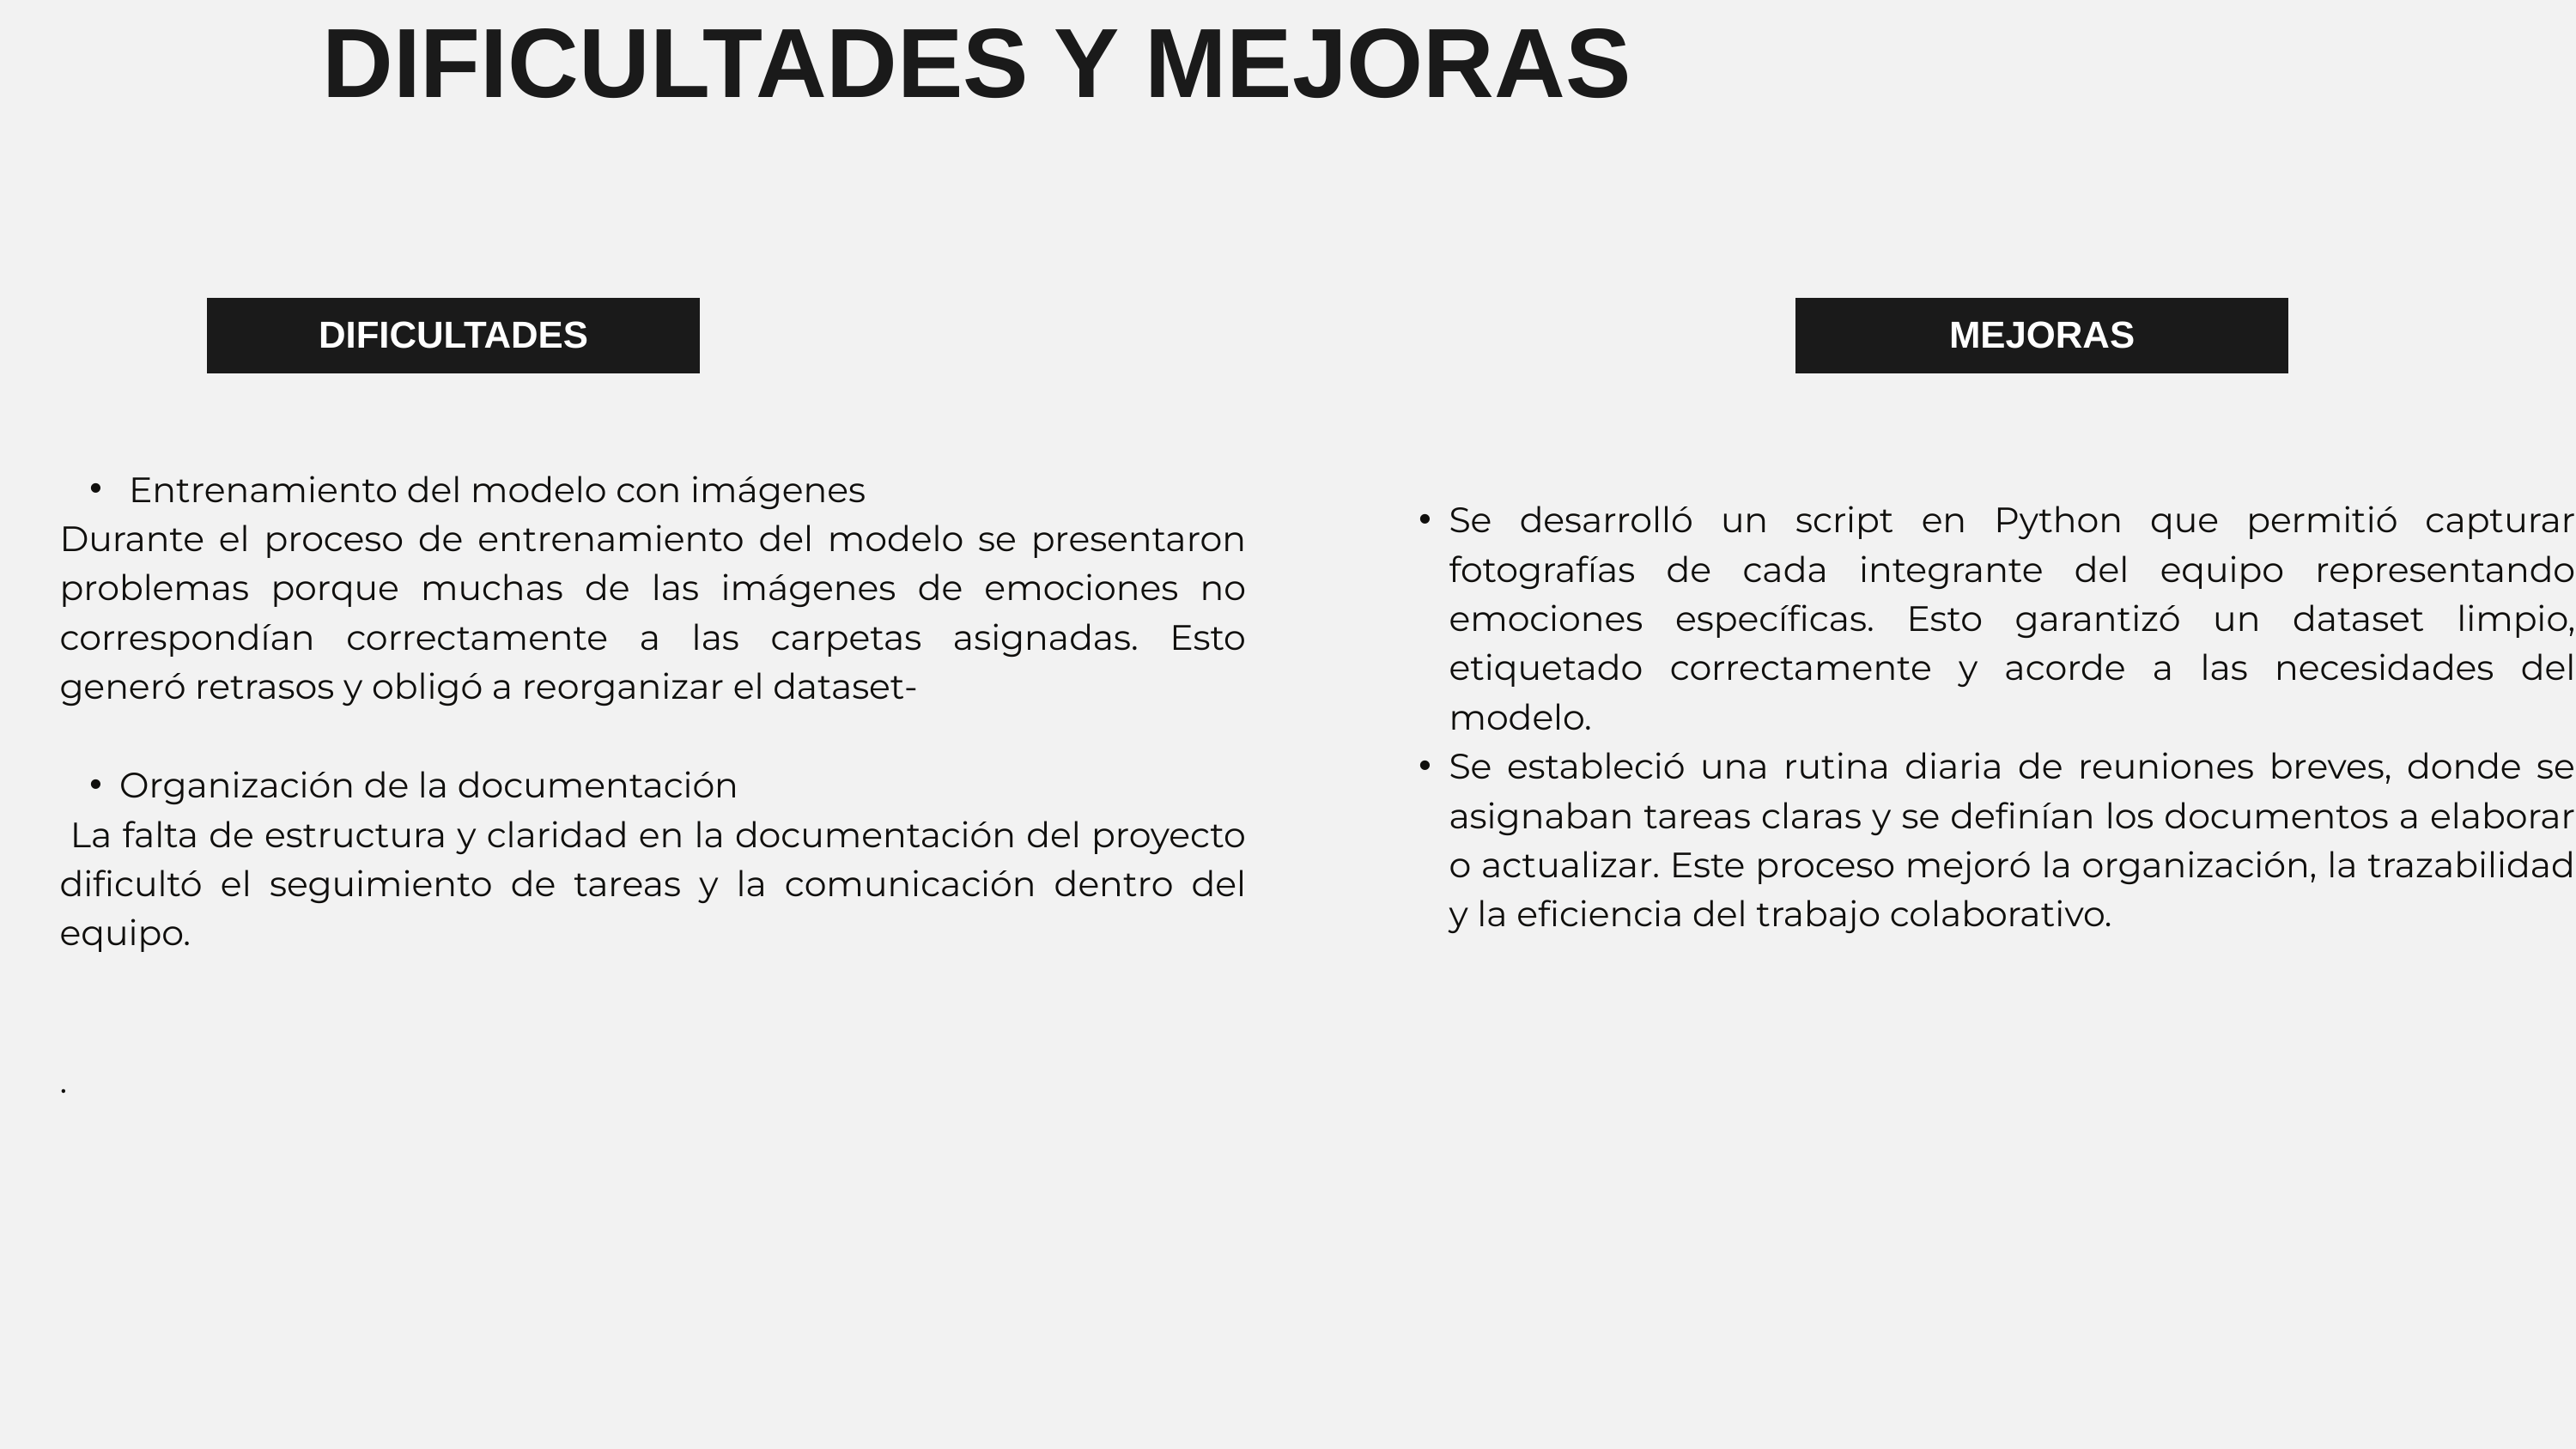

DIFICULTADES Y MEJORAS

DIFICULTADES

MEJORAS
 Entrenamiento del modelo con imágenes
Durante el proceso de entrenamiento del modelo se presentaron problemas porque muchas de las imágenes de emociones no correspondían correctamente a las carpetas asignadas. Esto generó retrasos y obligó a reorganizar el dataset-

Organización de la documentación
 La falta de estructura y claridad en la documentación del proyecto dificultó el seguimiento de tareas y la comunicación dentro del equipo.

.
Se desarrolló un script en Python que permitió capturar fotografías de cada integrante del equipo representando emociones específicas. Esto garantizó un dataset limpio, etiquetado correctamente y acorde a las necesidades del modelo.
Se estableció una rutina diaria de reuniones breves, donde se asignaban tareas claras y se definían los documentos a elaborar o actualizar. Este proceso mejoró la organización, la trazabilidad y la eficiencia del trabajo colaborativo.